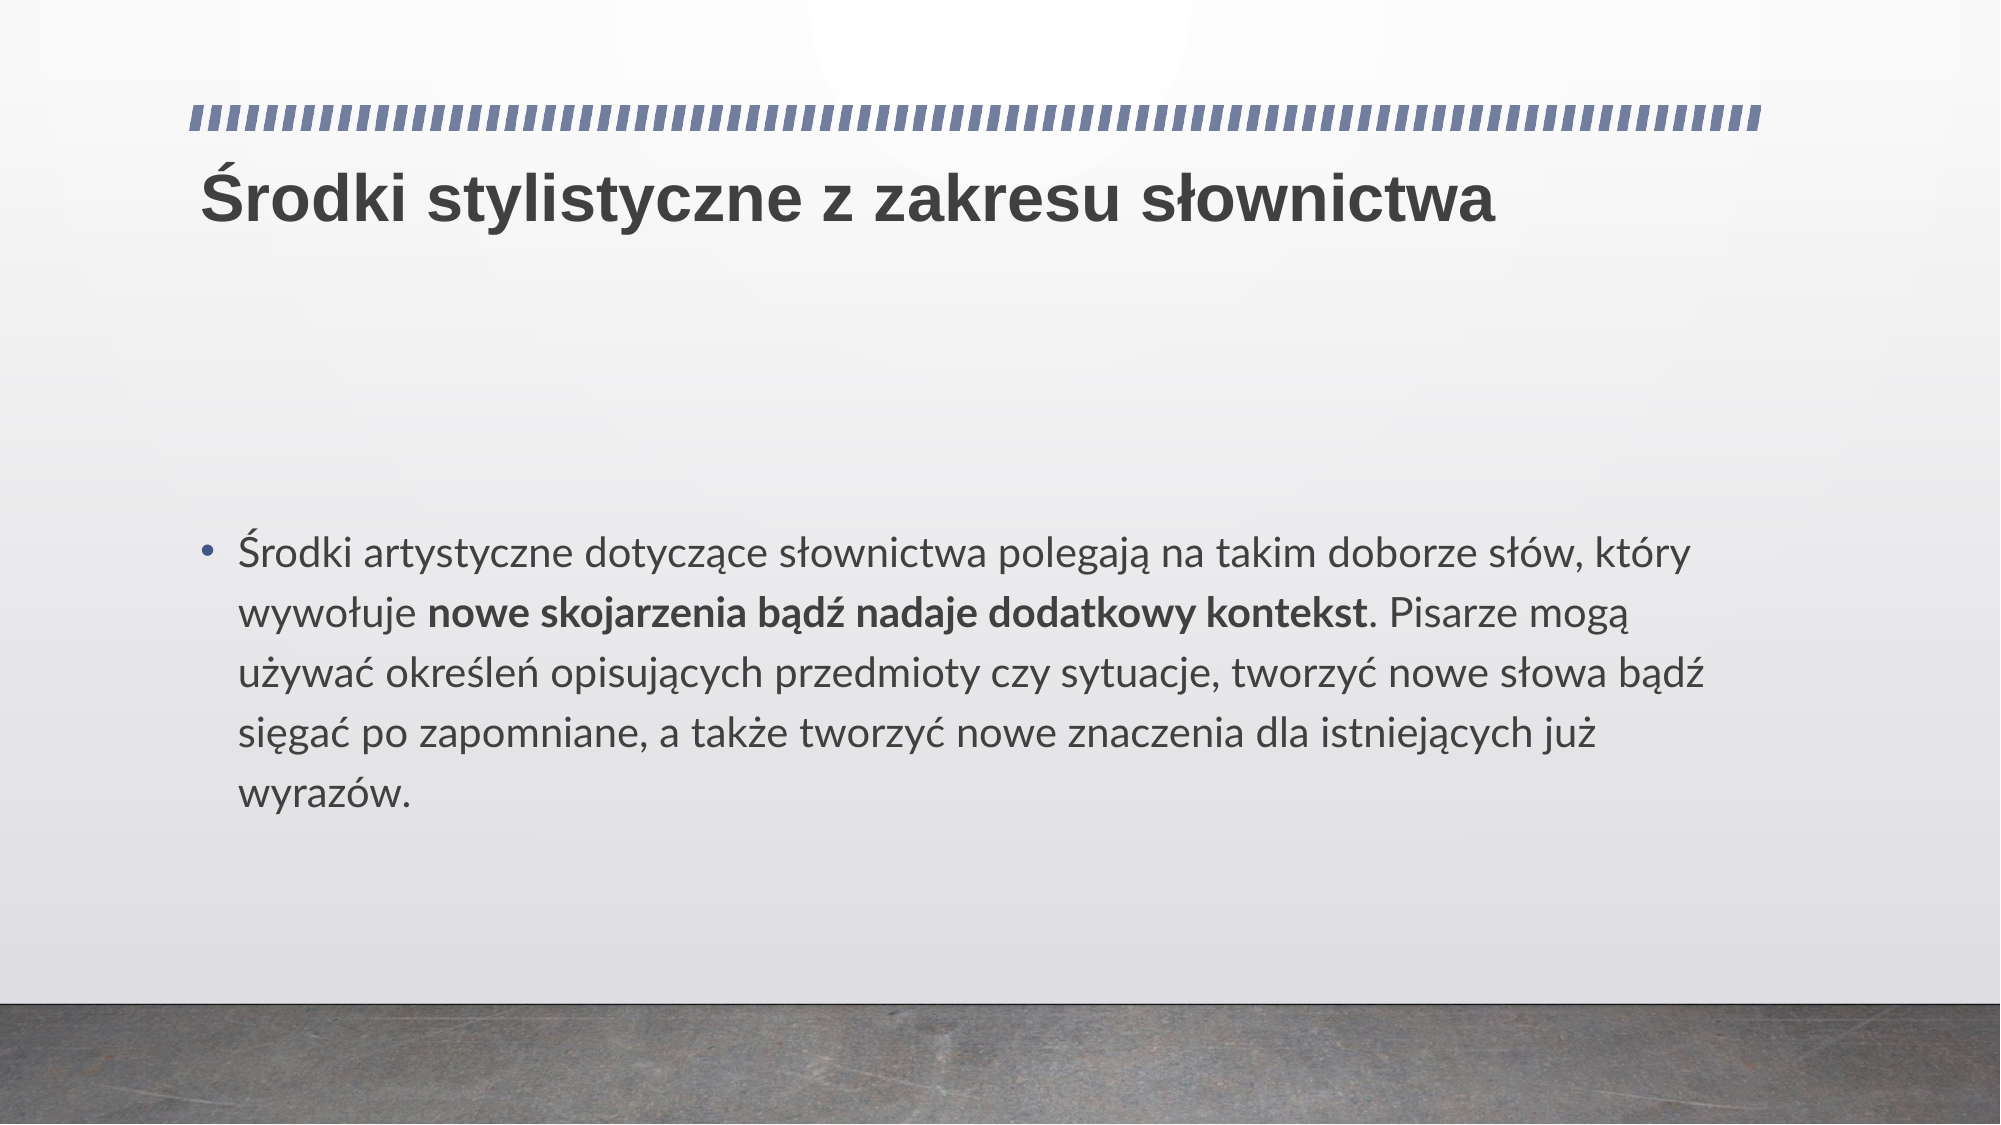

# Środki stylistyczne z zakresu słownictwa

Środki artystyczne dotyczące słownictwa polegają na takim doborze słów, który wywołuje nowe skojarzenia bądź nadaje dodatkowy kontekst. Pisarze mogą używać określeń opisujących przedmioty czy sytuacje, tworzyć nowe słowa bądź sięgać po zapomniane, a także tworzyć nowe znaczenia dla istniejących już wyrazów.